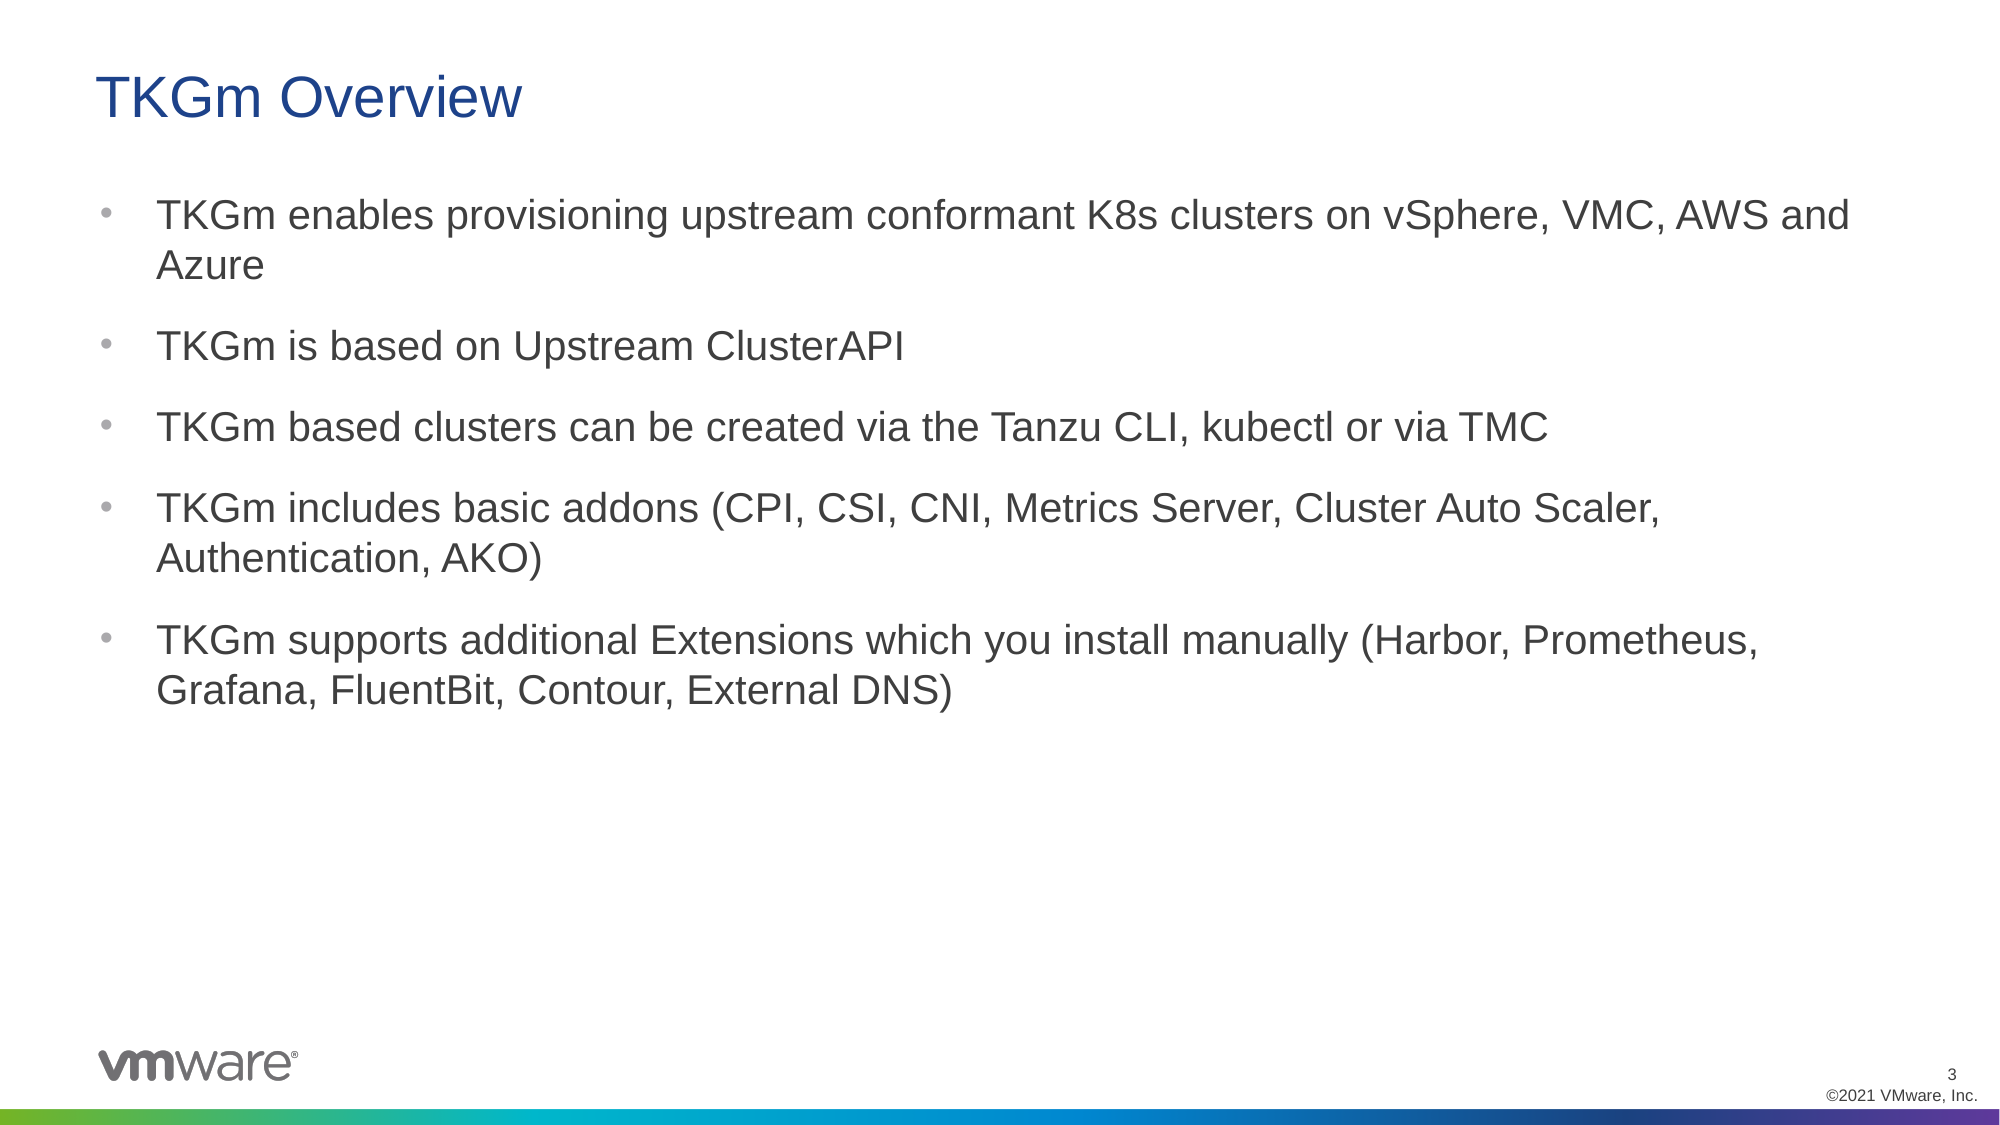

# TKGm Overview
TKGm enables provisioning upstream conformant K8s clusters on vSphere, VMC, AWS and Azure
TKGm is based on Upstream ClusterAPI
TKGm based clusters can be created via the Tanzu CLI, kubectl or via TMC
TKGm includes basic addons (CPI, CSI, CNI, Metrics Server, Cluster Auto Scaler, Authentication, AKO)
TKGm supports additional Extensions which you install manually (Harbor, Prometheus, Grafana, FluentBit, Contour, External DNS)